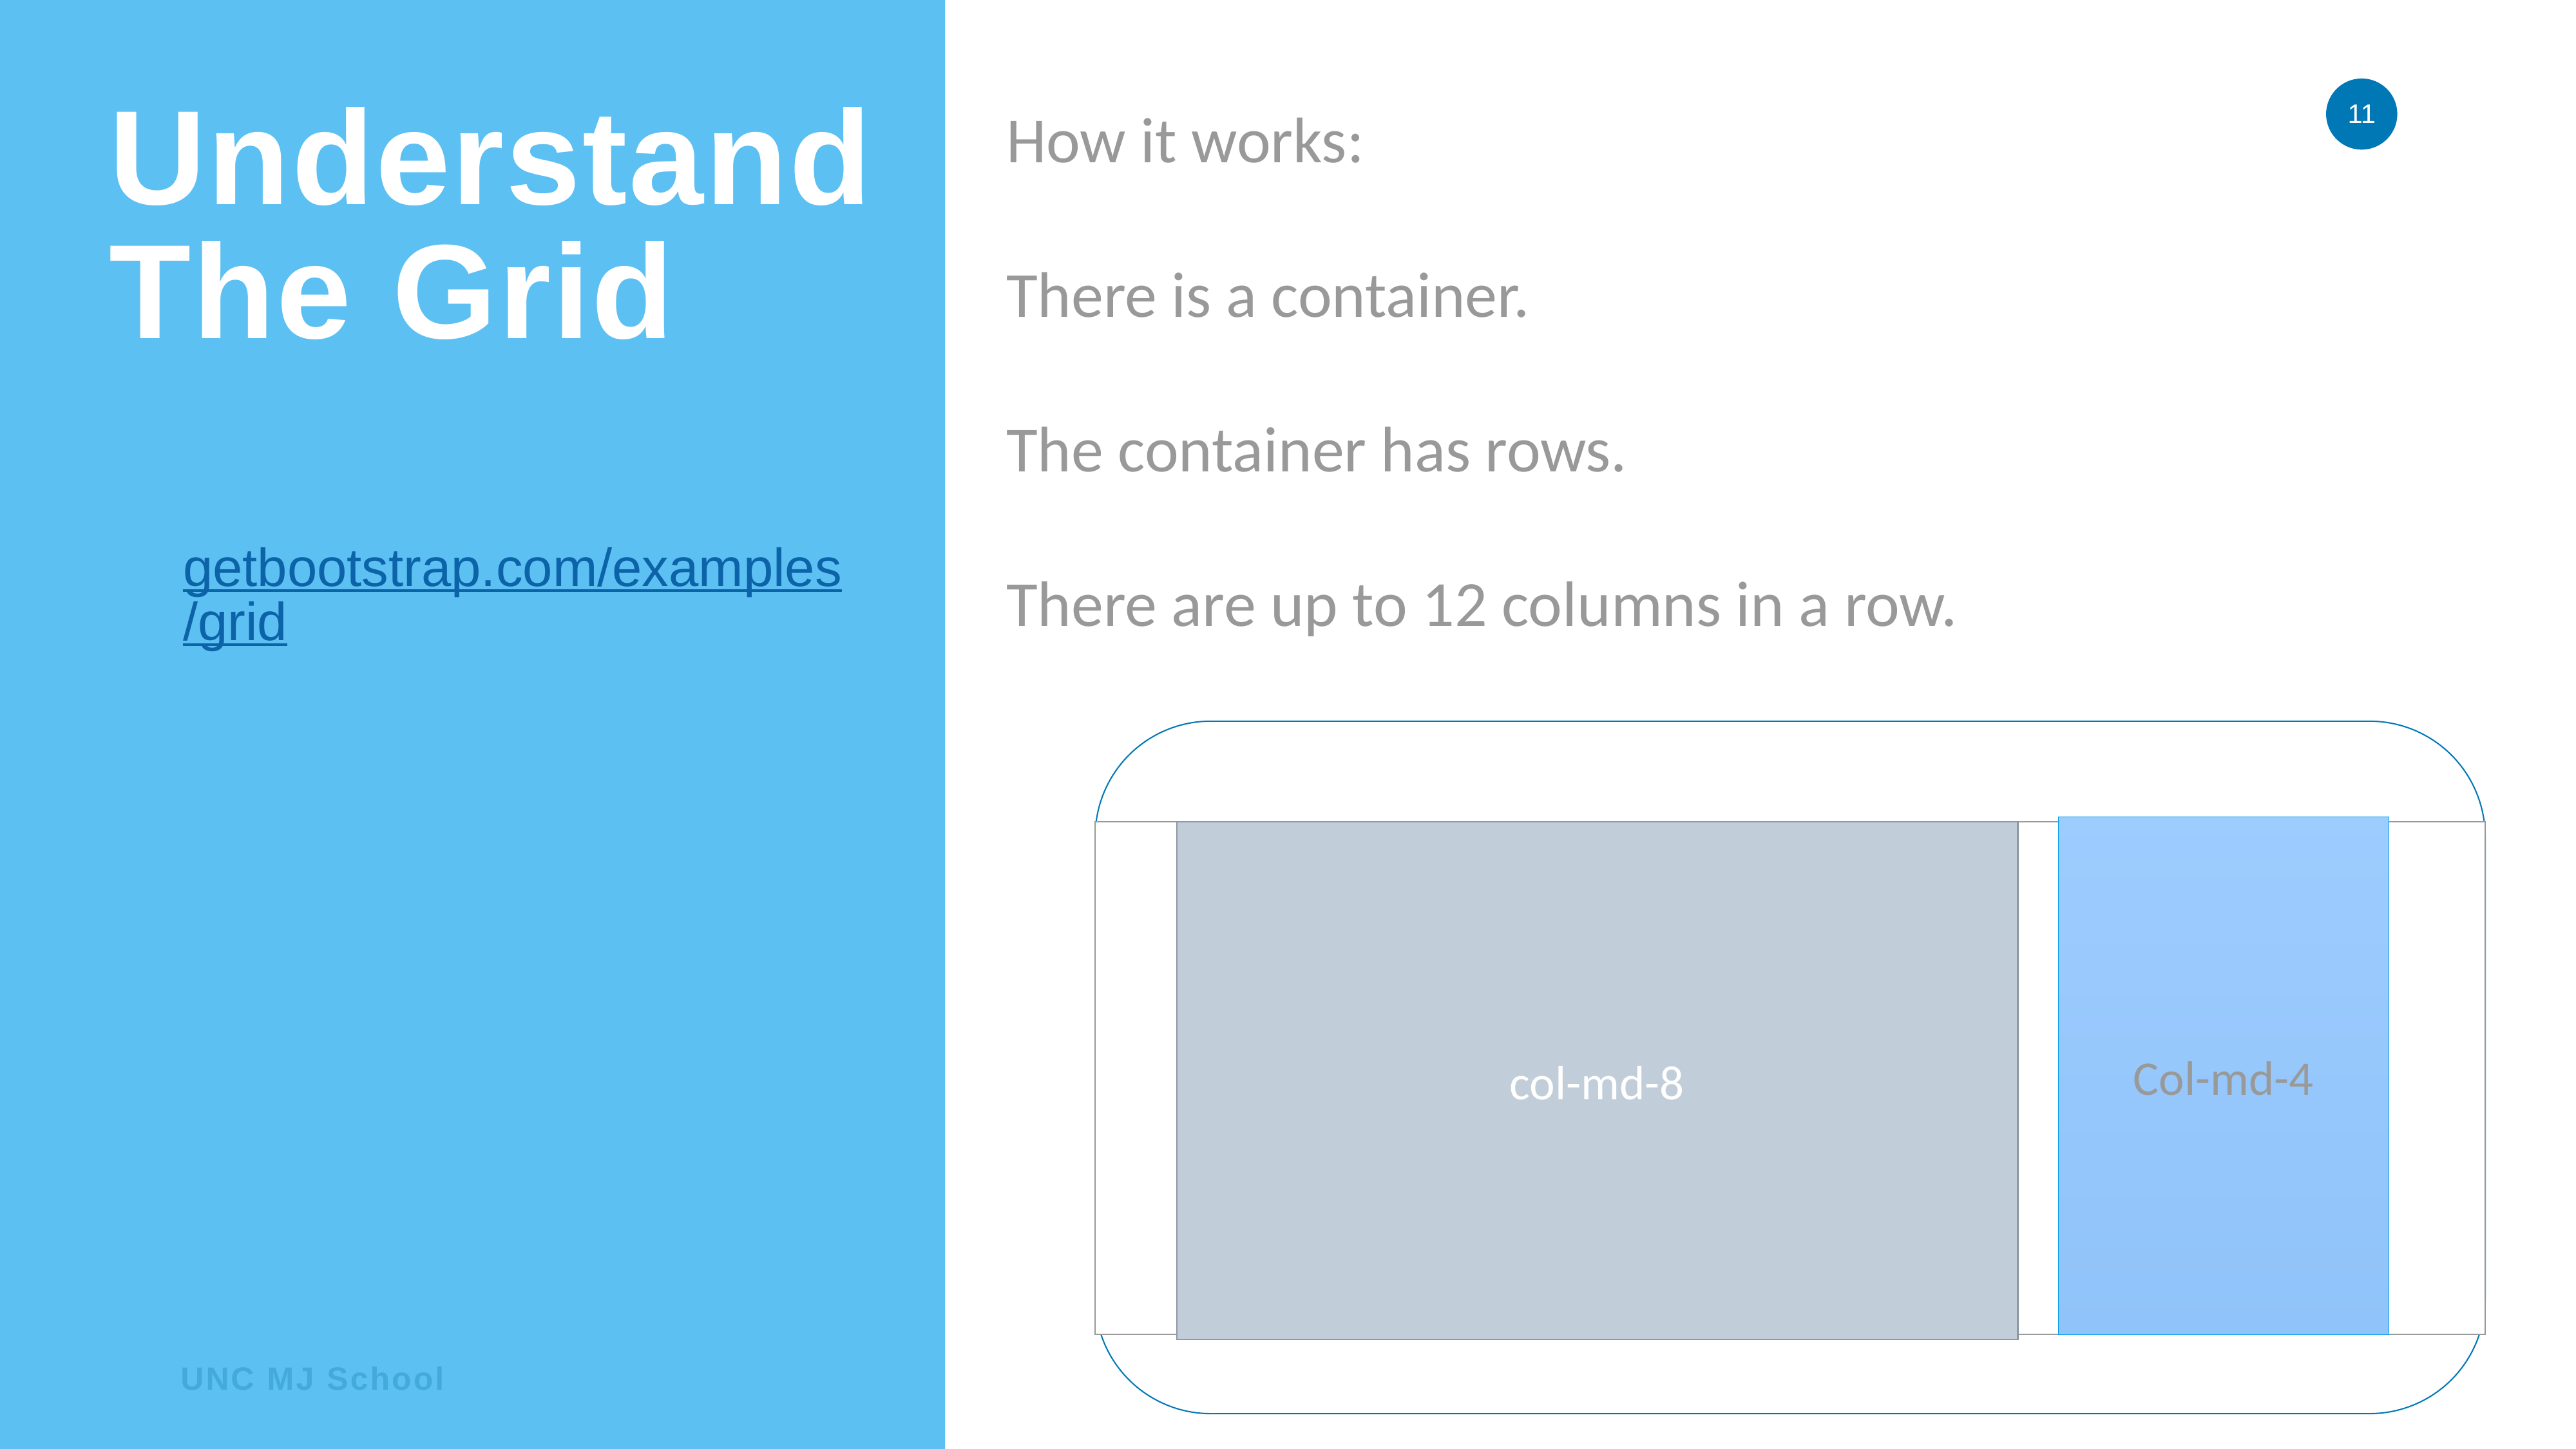

Understand
The Grid
How it works:

There is a container.

The container has rows.

There are up to 12 columns in a row.

getbootstrap.com/examples/grid

Col-md-4

col-md-8